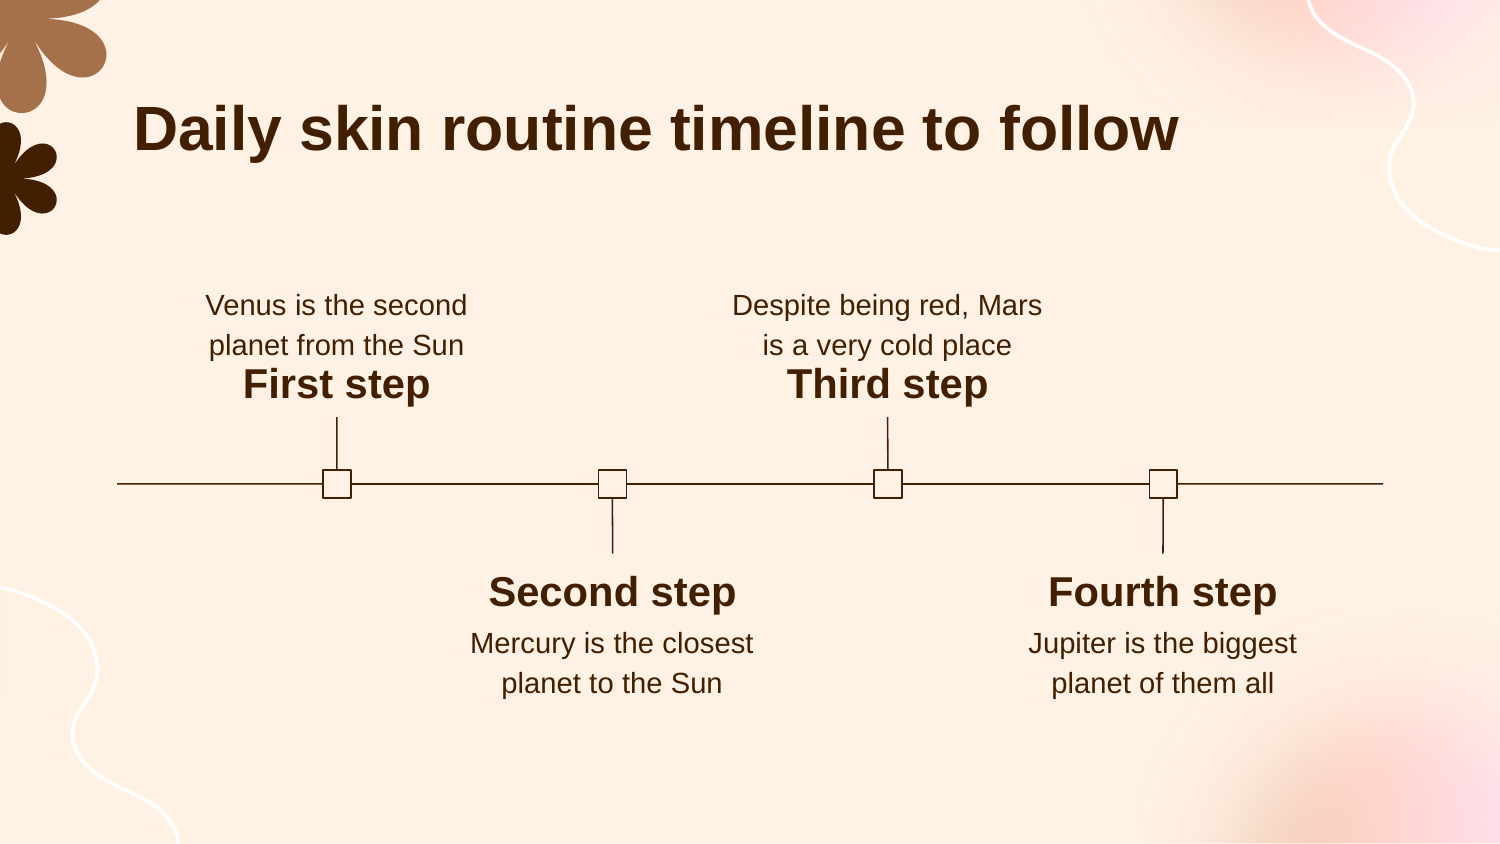

# Daily skin routine timeline to follow
Venus is the second planet from the Sun
Despite being red, Mars is a very cold place
First step
Third step

Second step
Fourth step
Mercury is the closest planet to the Sun
Jupiter is the biggest planet of them all